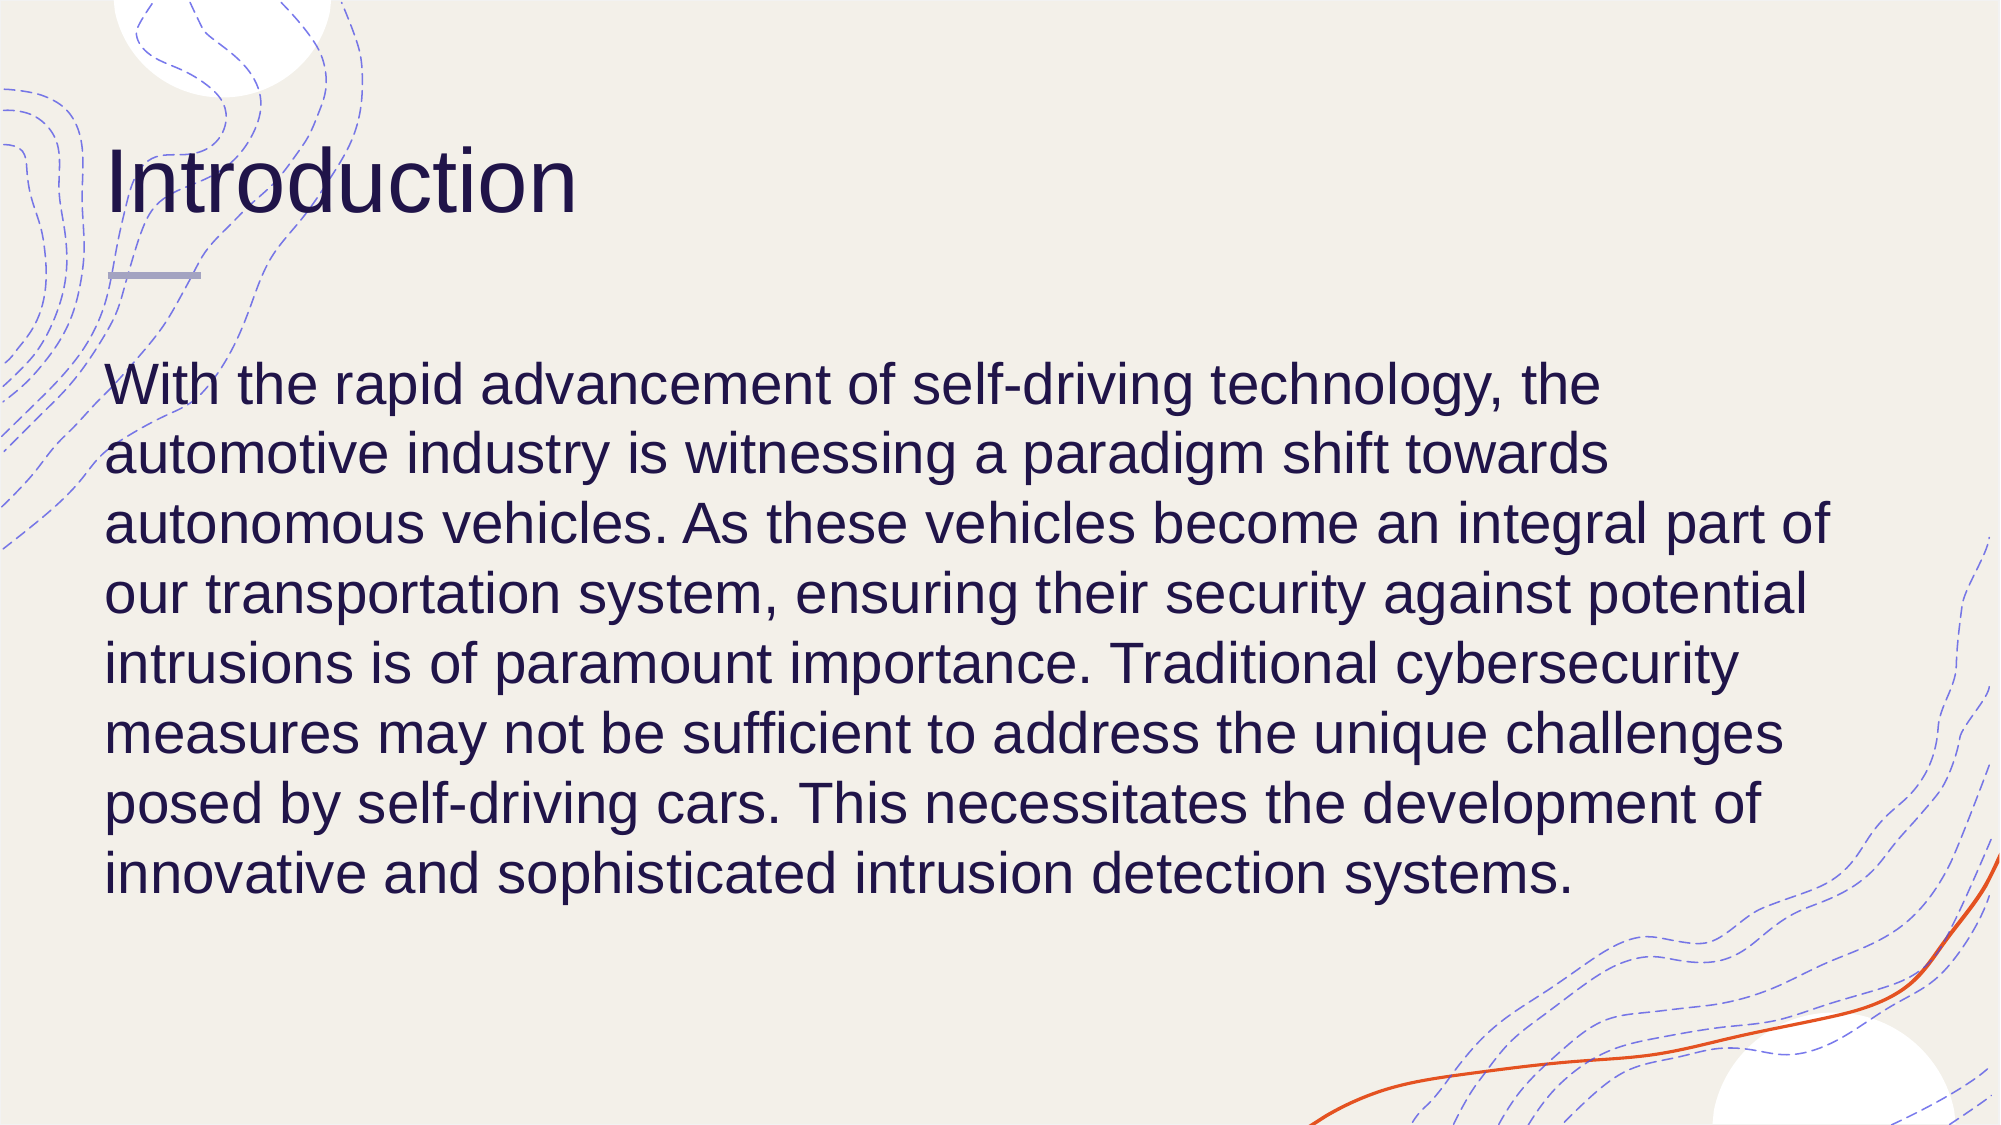

# Introduction
With the rapid advancement of self-driving technology, the automotive industry is witnessing a paradigm shift towards autonomous vehicles. As these vehicles become an integral part of our transportation system, ensuring their security against potential intrusions is of paramount importance. Traditional cybersecurity measures may not be sufficient to address the unique challenges posed by self-driving cars. This necessitates the development of innovative and sophisticated intrusion detection systems.